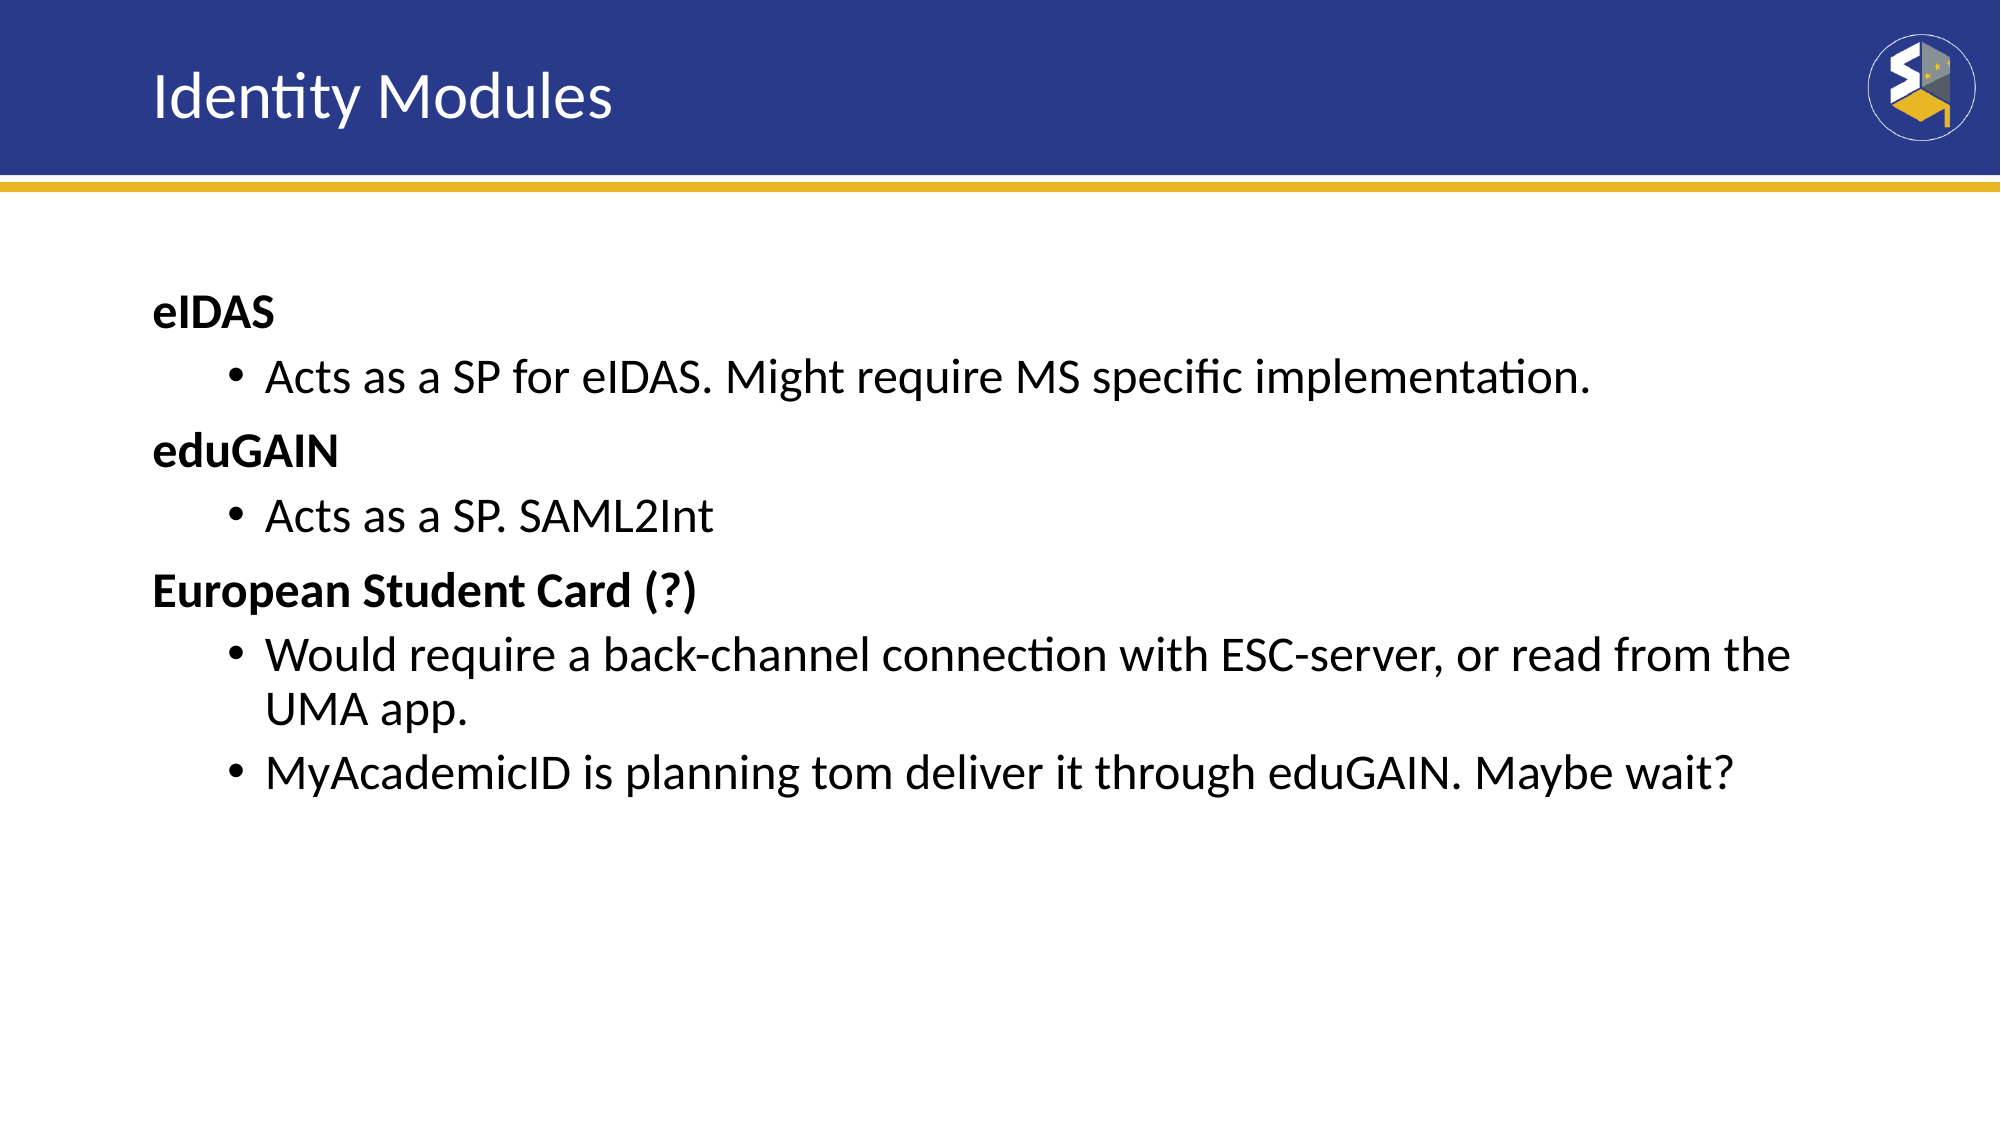

# Identity Modules
eIDAS
Acts as a SP for eIDAS. Might require MS specific implementation.
eduGAIN
Acts as a SP. SAML2Int
European Student Card (?)
Would require a back-channel connection with ESC-server, or read from the UMA app.
MyAcademicID is planning tom deliver it through eduGAIN. Maybe wait?